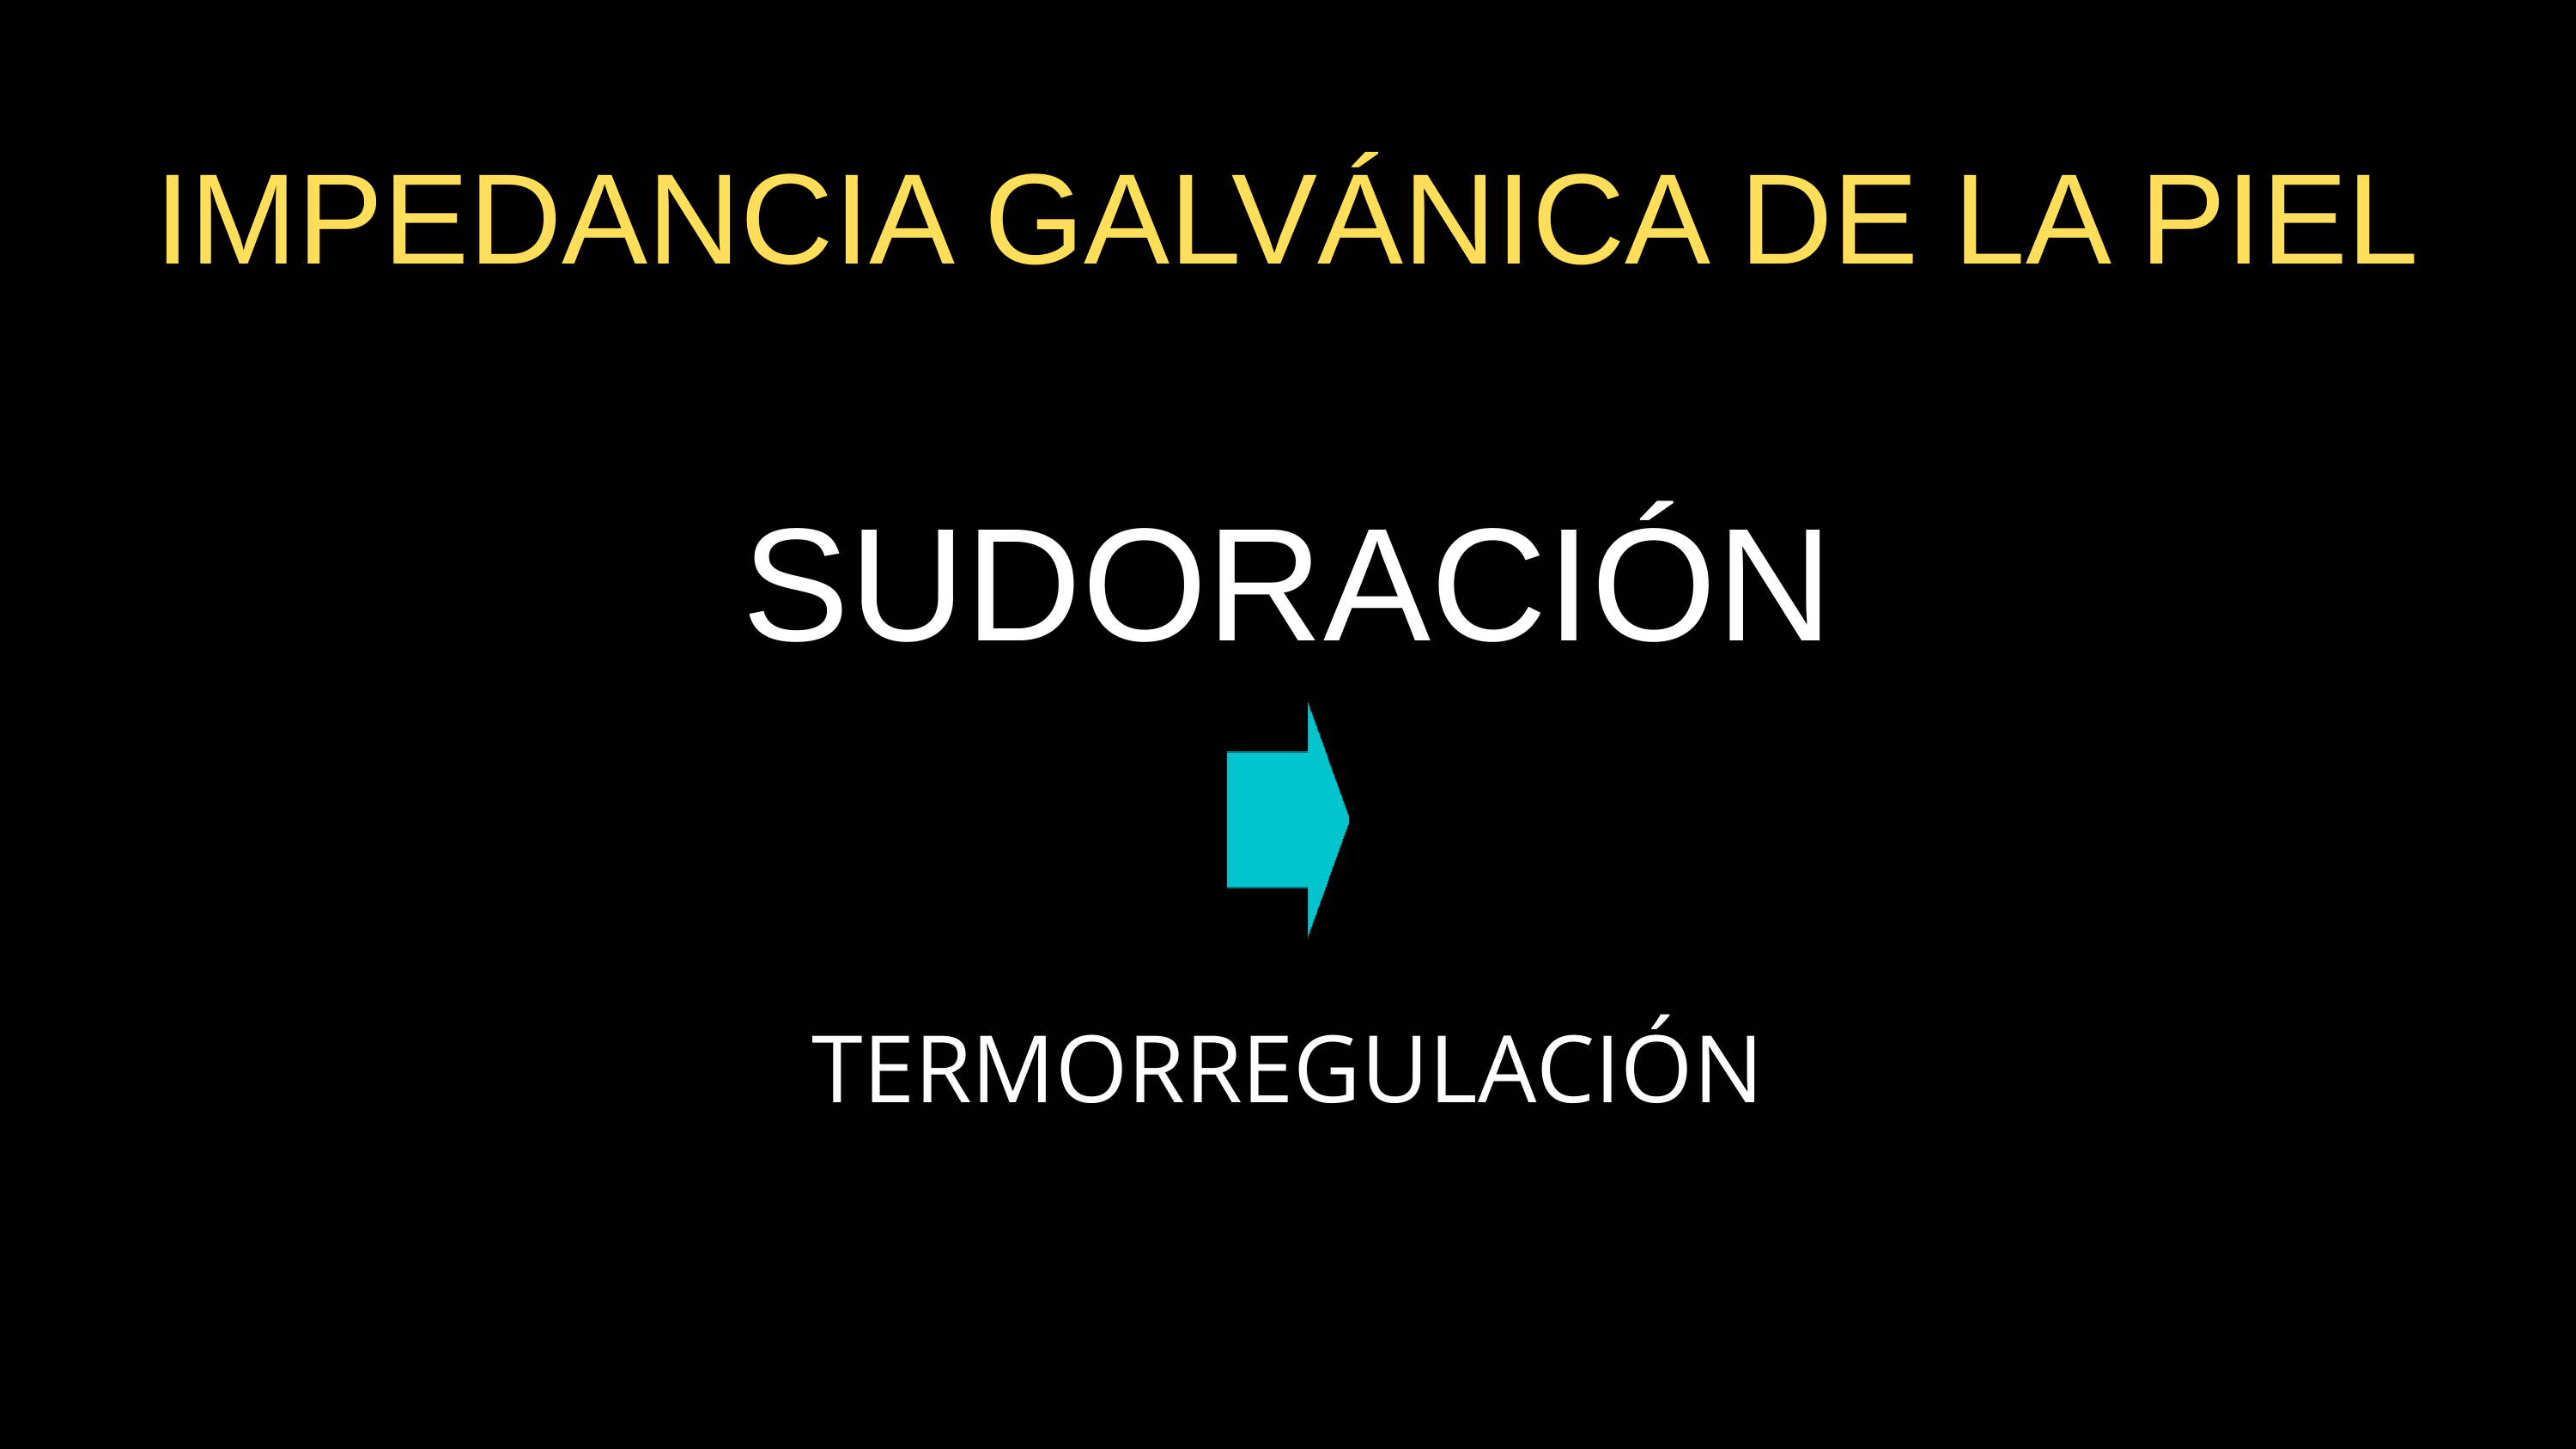

IMPEDANCIA GALVÁNICA DE LA PIEL
SUDORACIÓN

TERMORREGULACIÓN